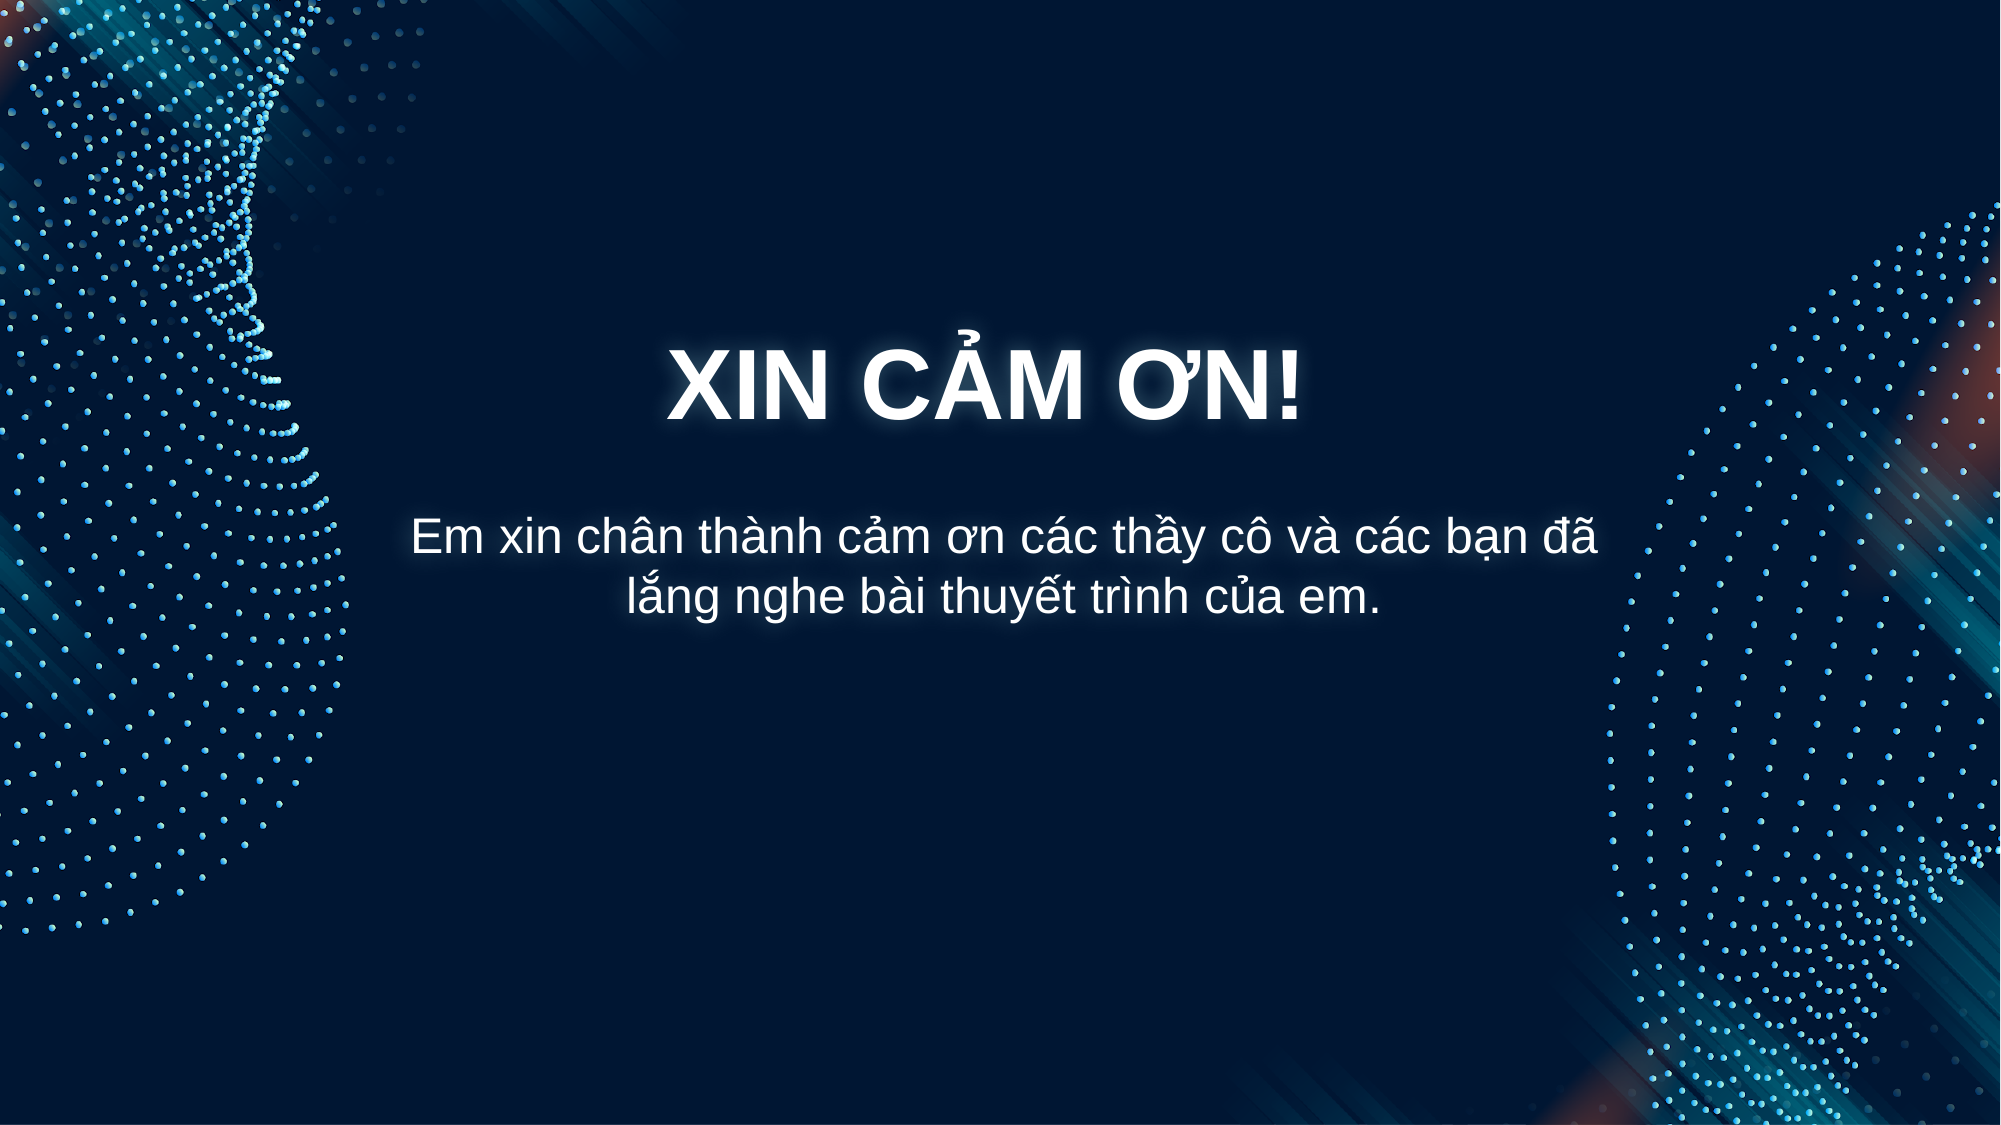

XIN CẢM ƠN!
Em xin chân thành cảm ơn các thầy cô và các bạn đã lắng nghe bài thuyết trình của em.